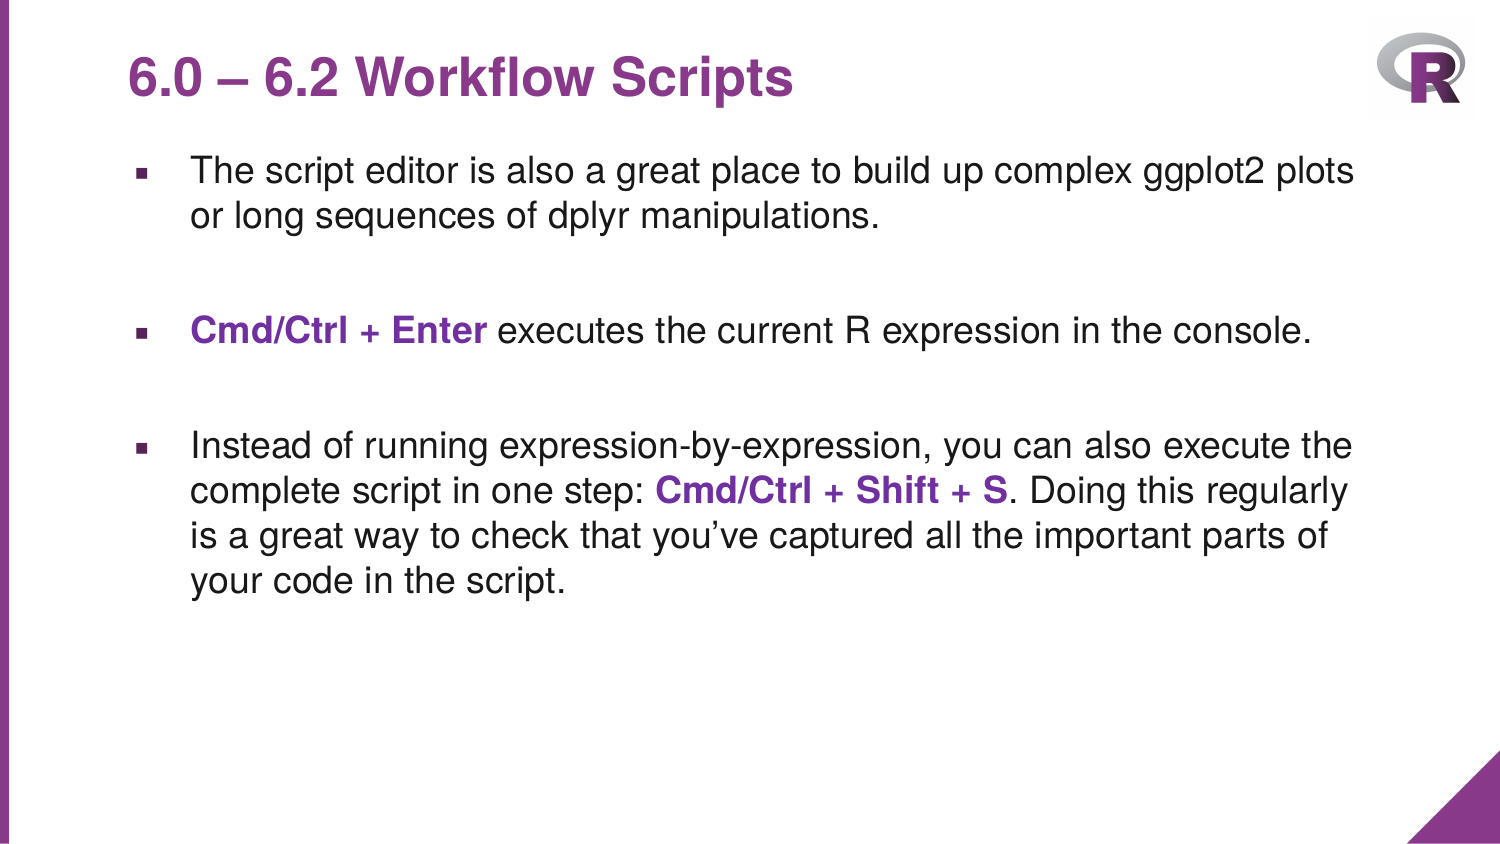

# 6.0 – 6.2 Workflow Scripts
The script editor is also a great place to build up complex ggplot2 plots or long sequences of dplyr manipulations.

Cmd/Ctrl + Enter executes the current R expression in the console.

Instead of running expression-by-expression, you can also execute the complete script in one step: Cmd/Ctrl + Shift + S. Doing this regularly is a great way to check that you’ve captured all the important parts of your code in the script.